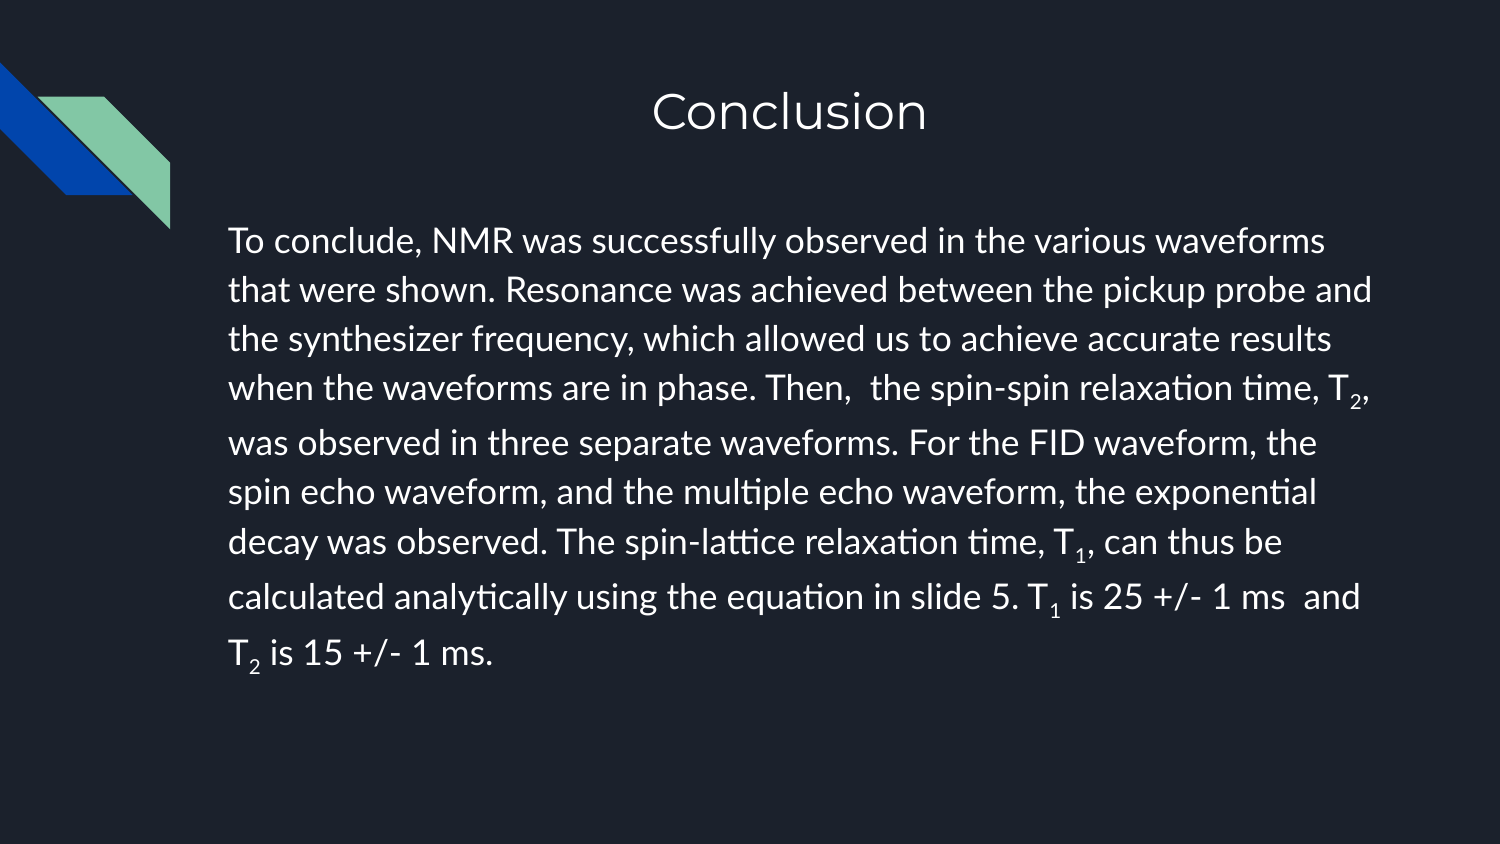

# Conclusion
To conclude, NMR was successfully observed in the various waveforms that were shown. Resonance was achieved between the pickup probe and the synthesizer frequency, which allowed us to achieve accurate results when the waveforms are in phase. Then,  the spin-spin relaxation time, T2, was observed in three separate waveforms. For the FID waveform, the spin echo waveform, and the multiple echo waveform, the exponential decay was observed. The spin-lattice relaxation time, T1, can thus be calculated analytically using the equation in slide 5. T1 is 25 +/- 1 ms  and T2 is 15 +/- 1 ms.